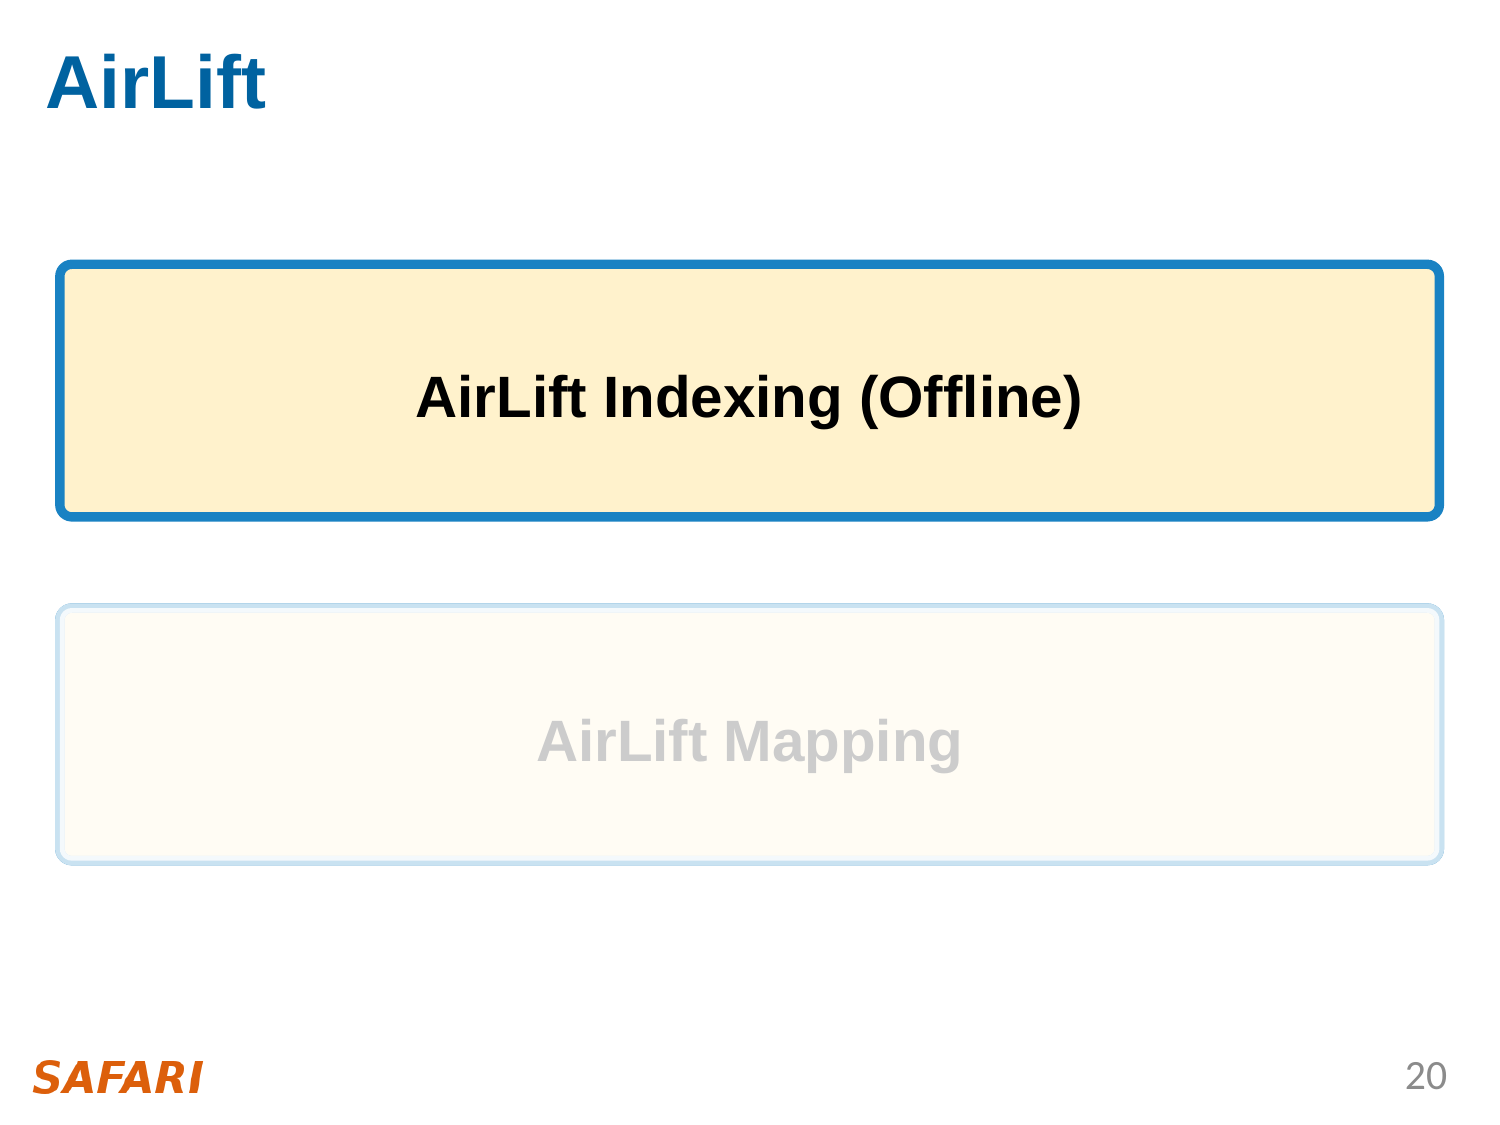

# AirLift

AirLift Indexing (Offline)

AirLift Mapping